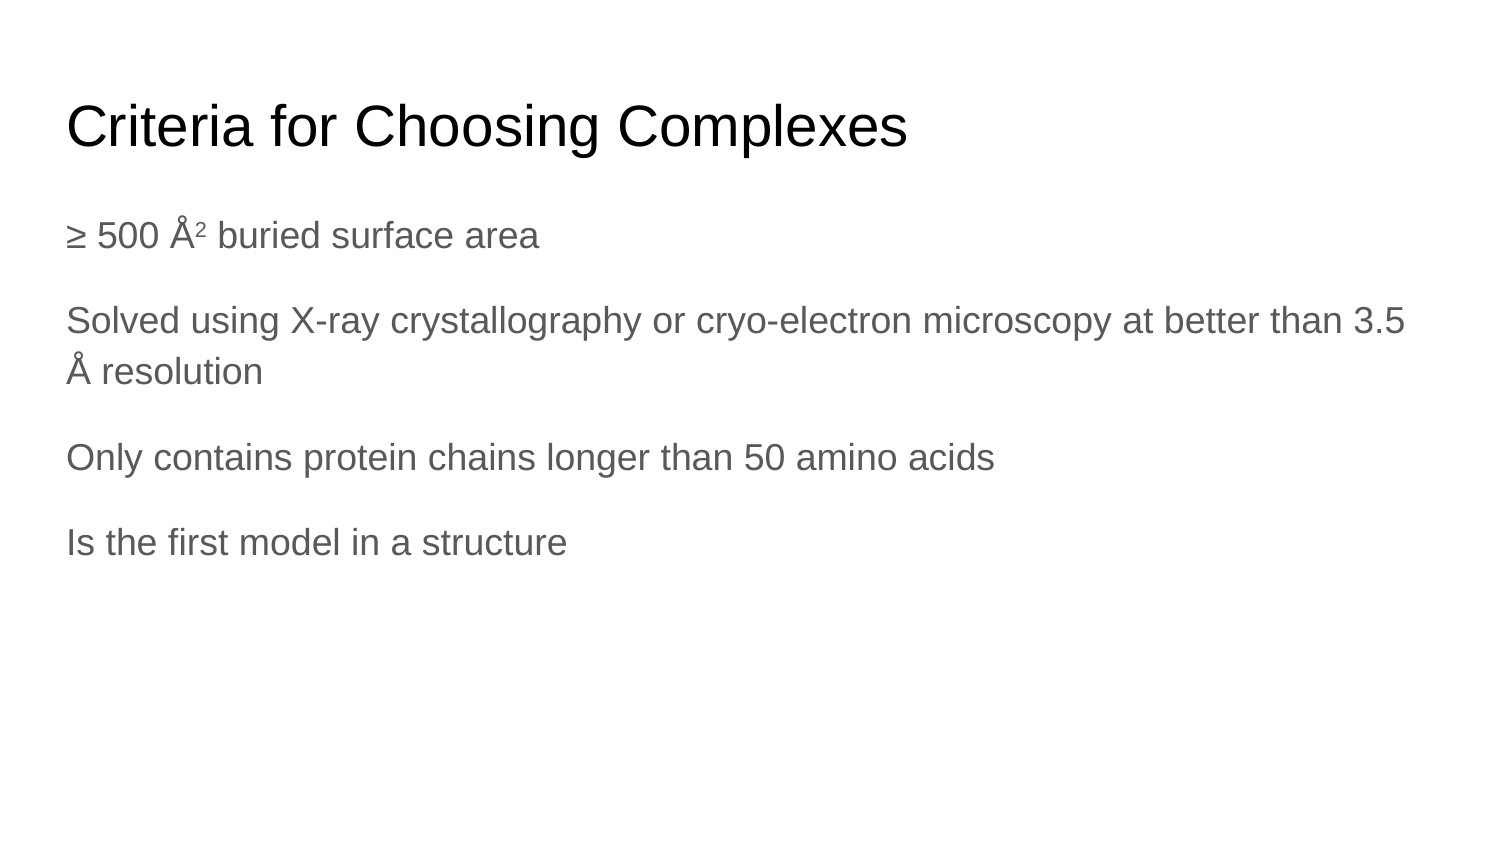

# Criteria for Choosing Complexes
≥ 500 Å2 buried surface area
Solved using X-ray crystallography or cryo-electron microscopy at better than 3.5 Å resolution
Only contains protein chains longer than 50 amino acids
Is the first model in a structure